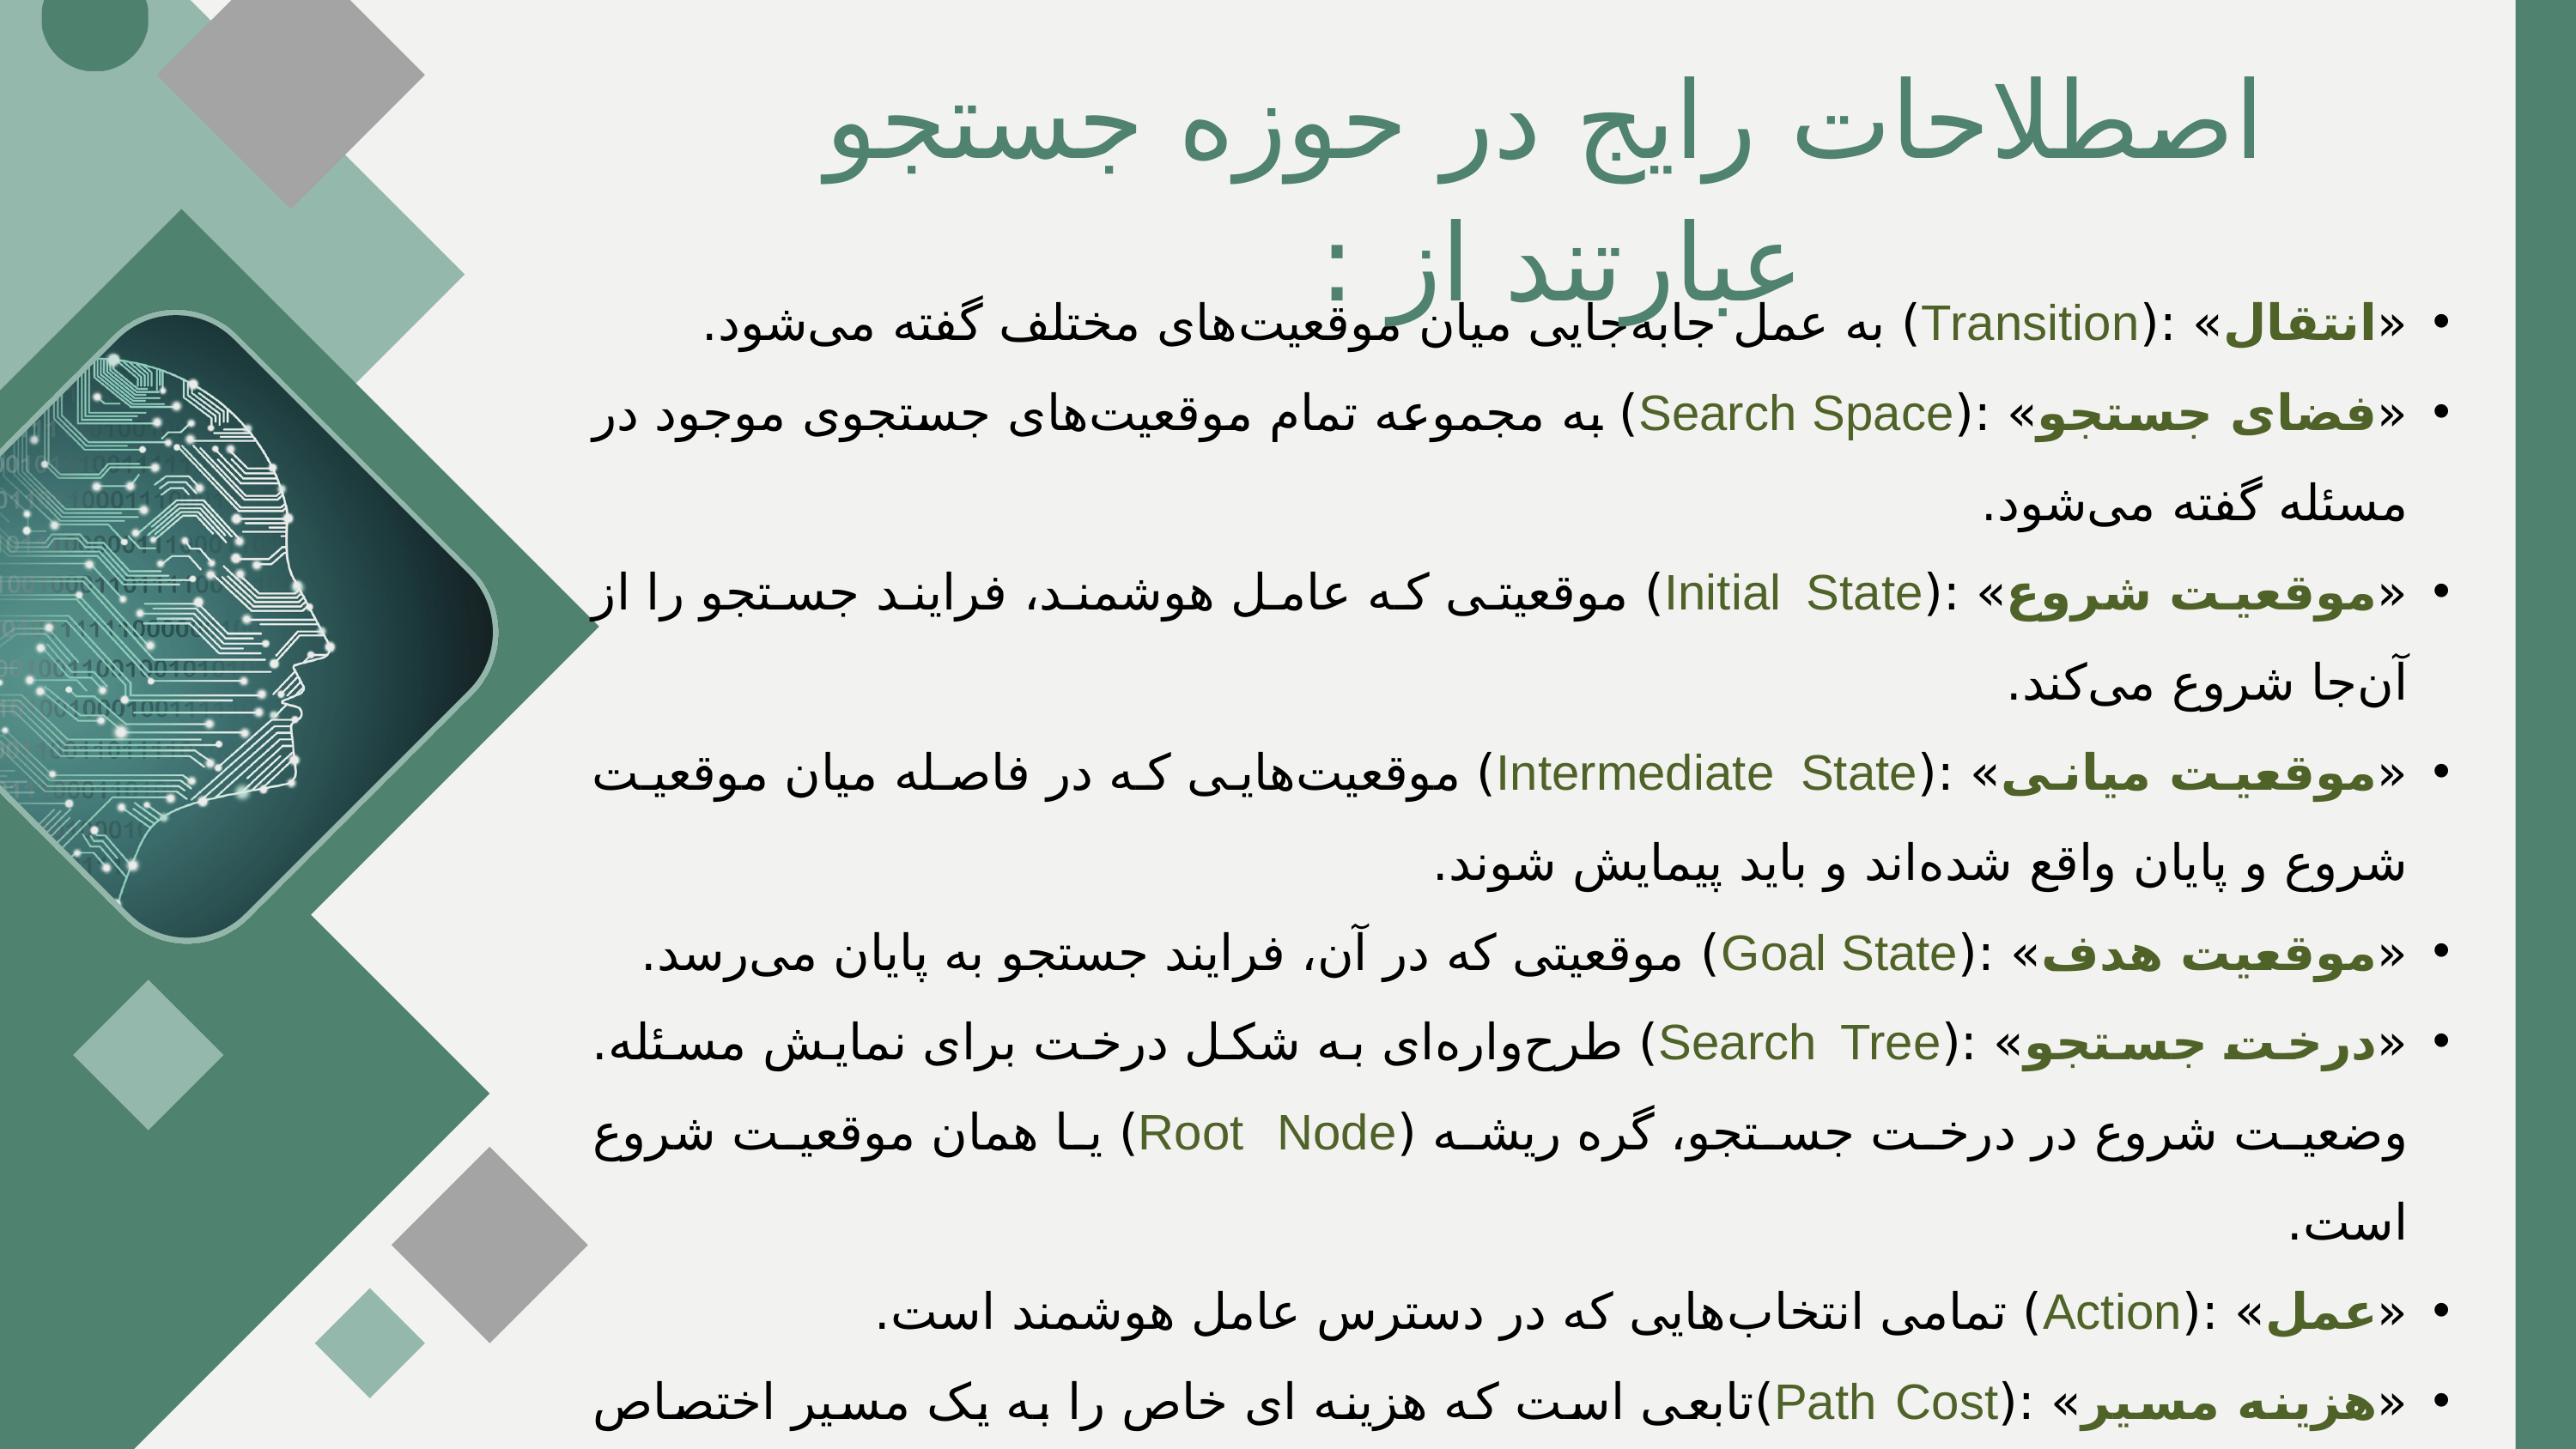

اصطلاحات رایج در حوزه جستجو عبارتند از :
«انتقال» :(Transition) به عمل جابه‌جایی میان موقعیت‌های مختلف گفته می‌شود.
«فضای جستجو» :(Search Space) به مجموعه تمام موقعیت‌های جستجوی موجود در مسئله گفته می‌شود.
«موقعیت شروع» :(Initial State) موقعیتی که عامل هوشمند، فرایند جستجو را از آن‌جا شروع می‌کند.
«موقعیت میانی» :(Intermediate State) موقعیت‌هایی که در فاصله میان موقعیت شروع و پایان واقع شده‌اند و باید پیمایش شوند.
«موقعیت هدف» :(Goal State) موقعیتی که در آن، فرایند جستجو به پایان می‌رسد.‍
«درخت جستجو» :(Search Tree) طرح‌واره‌ای به شکل درخت برای نمایش مسئله. وضعیت شروع در درخت جستجو، گره ریشه (Root Node) یا همان موقعیت شروع است.
«عمل» :(Action) تمامی انتخاب‌هایی که در دسترس عامل هوشمند است.
«هزینه مسیر» :(Path Cost)تابعی است که هزینه ای خاص را به یک مسیر اختصاص می دهد.
«تابع نتیجه» :(Result Function) این تابع نتیجه عمل a را روی موقعیت s بر میگرداند.